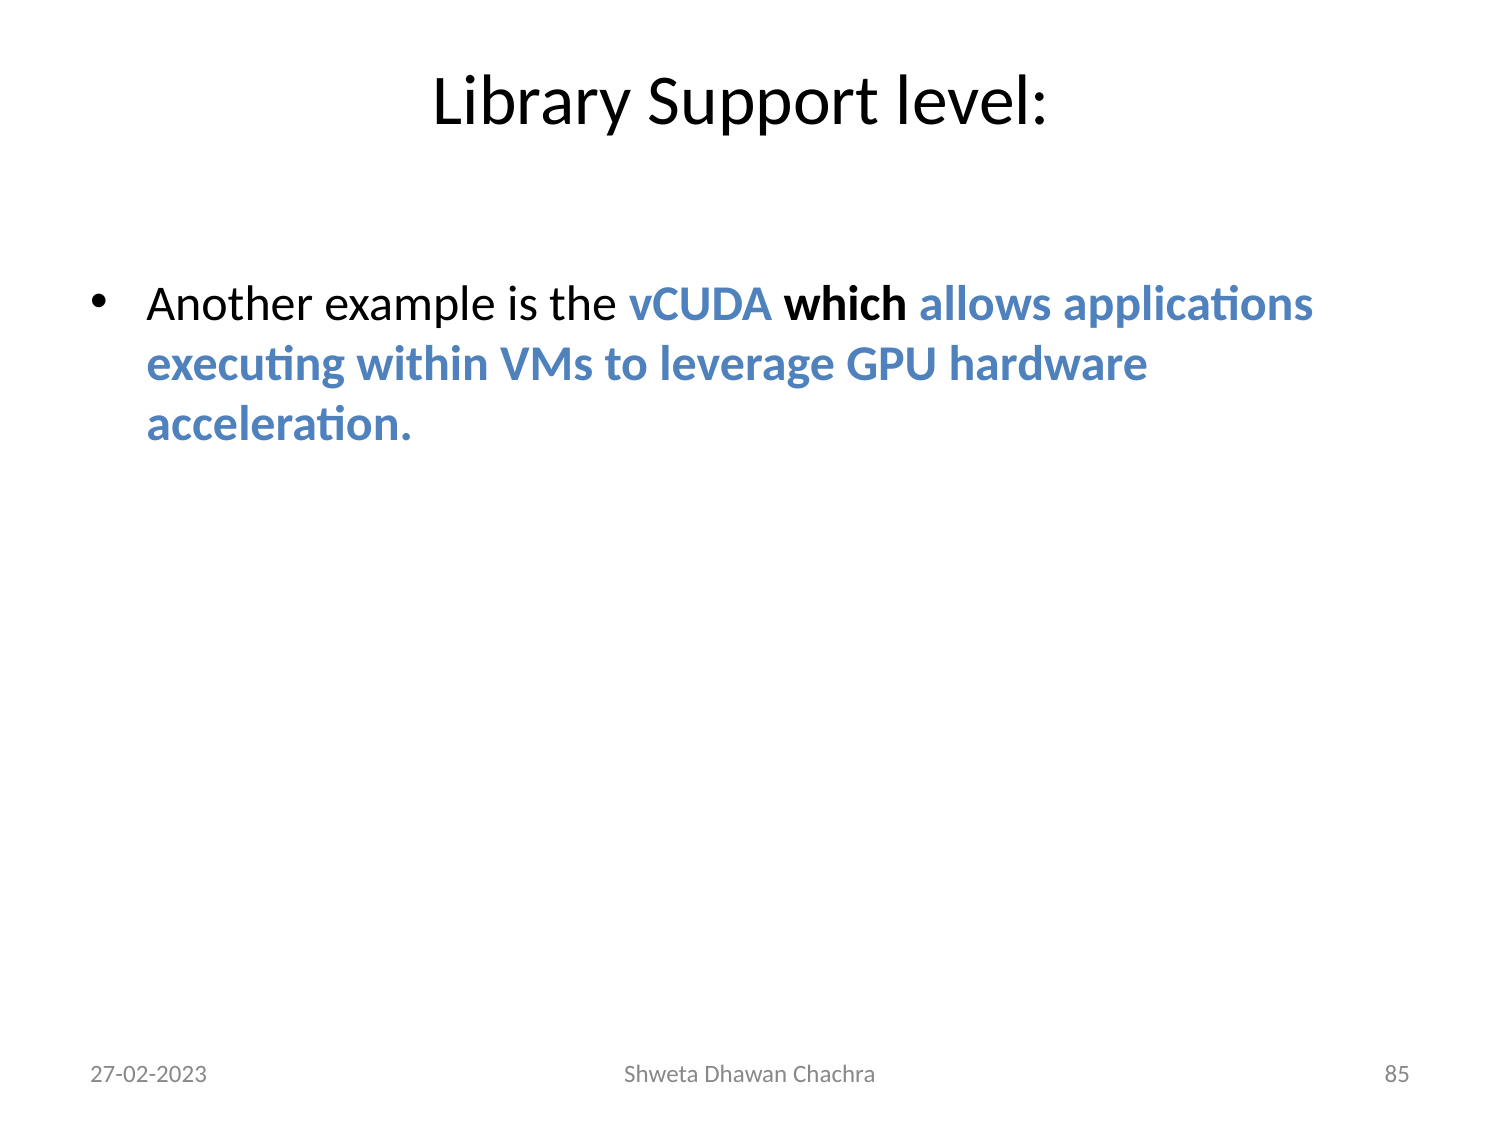

# Library Support level:
Another example is the vCUDA which allows applications executing within VMs to leverage GPU hardware acceleration.

27-02-2023
Shweta Dhawan Chachra
85